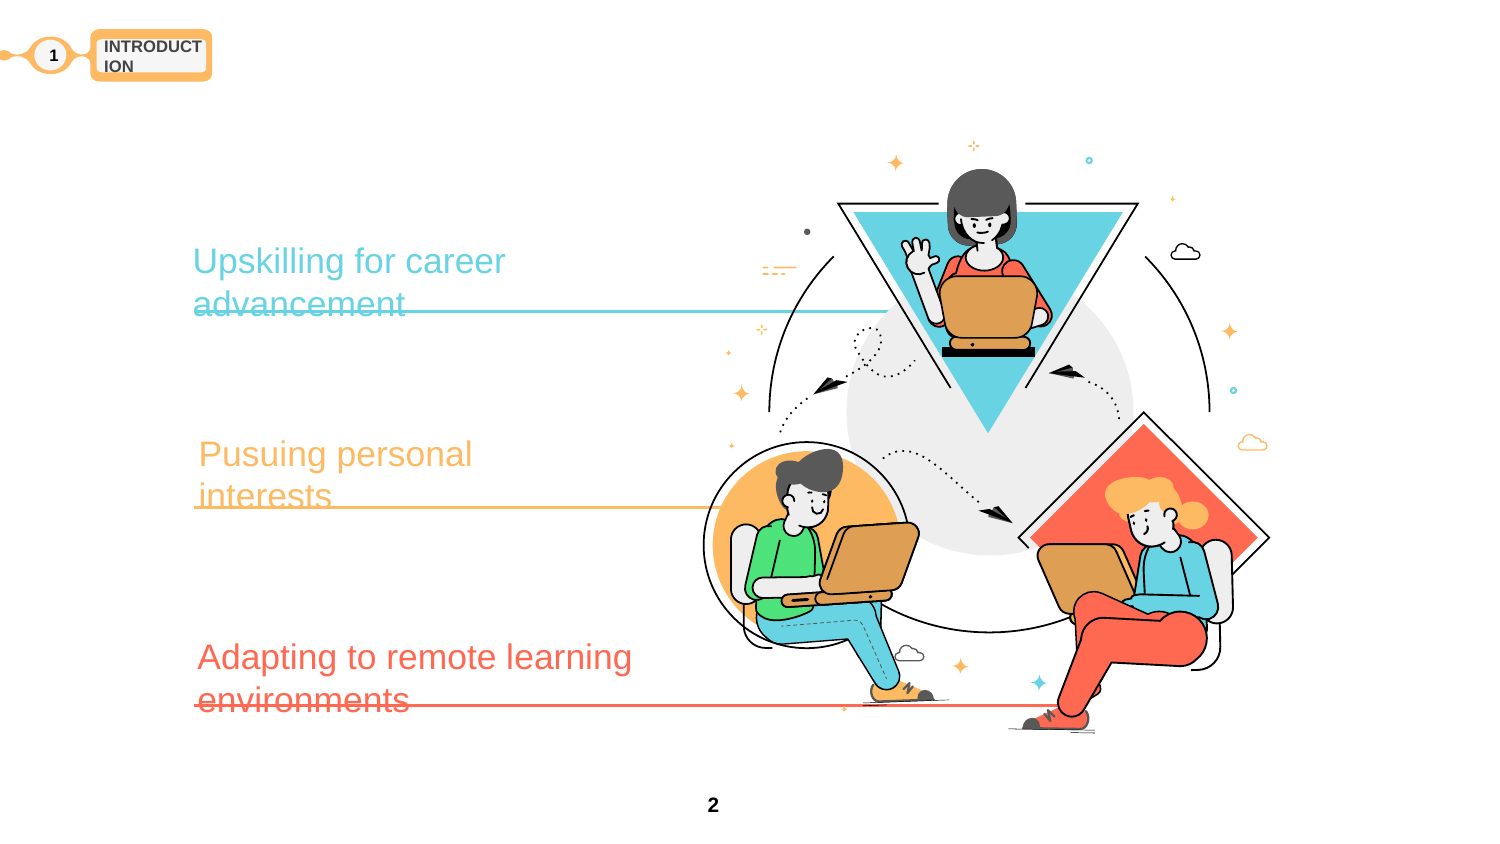

1
INTRODUCTION

Upskilling for career advancement

Pusuing personal interests
Adapting to remote learning environments

2

# MSK Academy
Plan